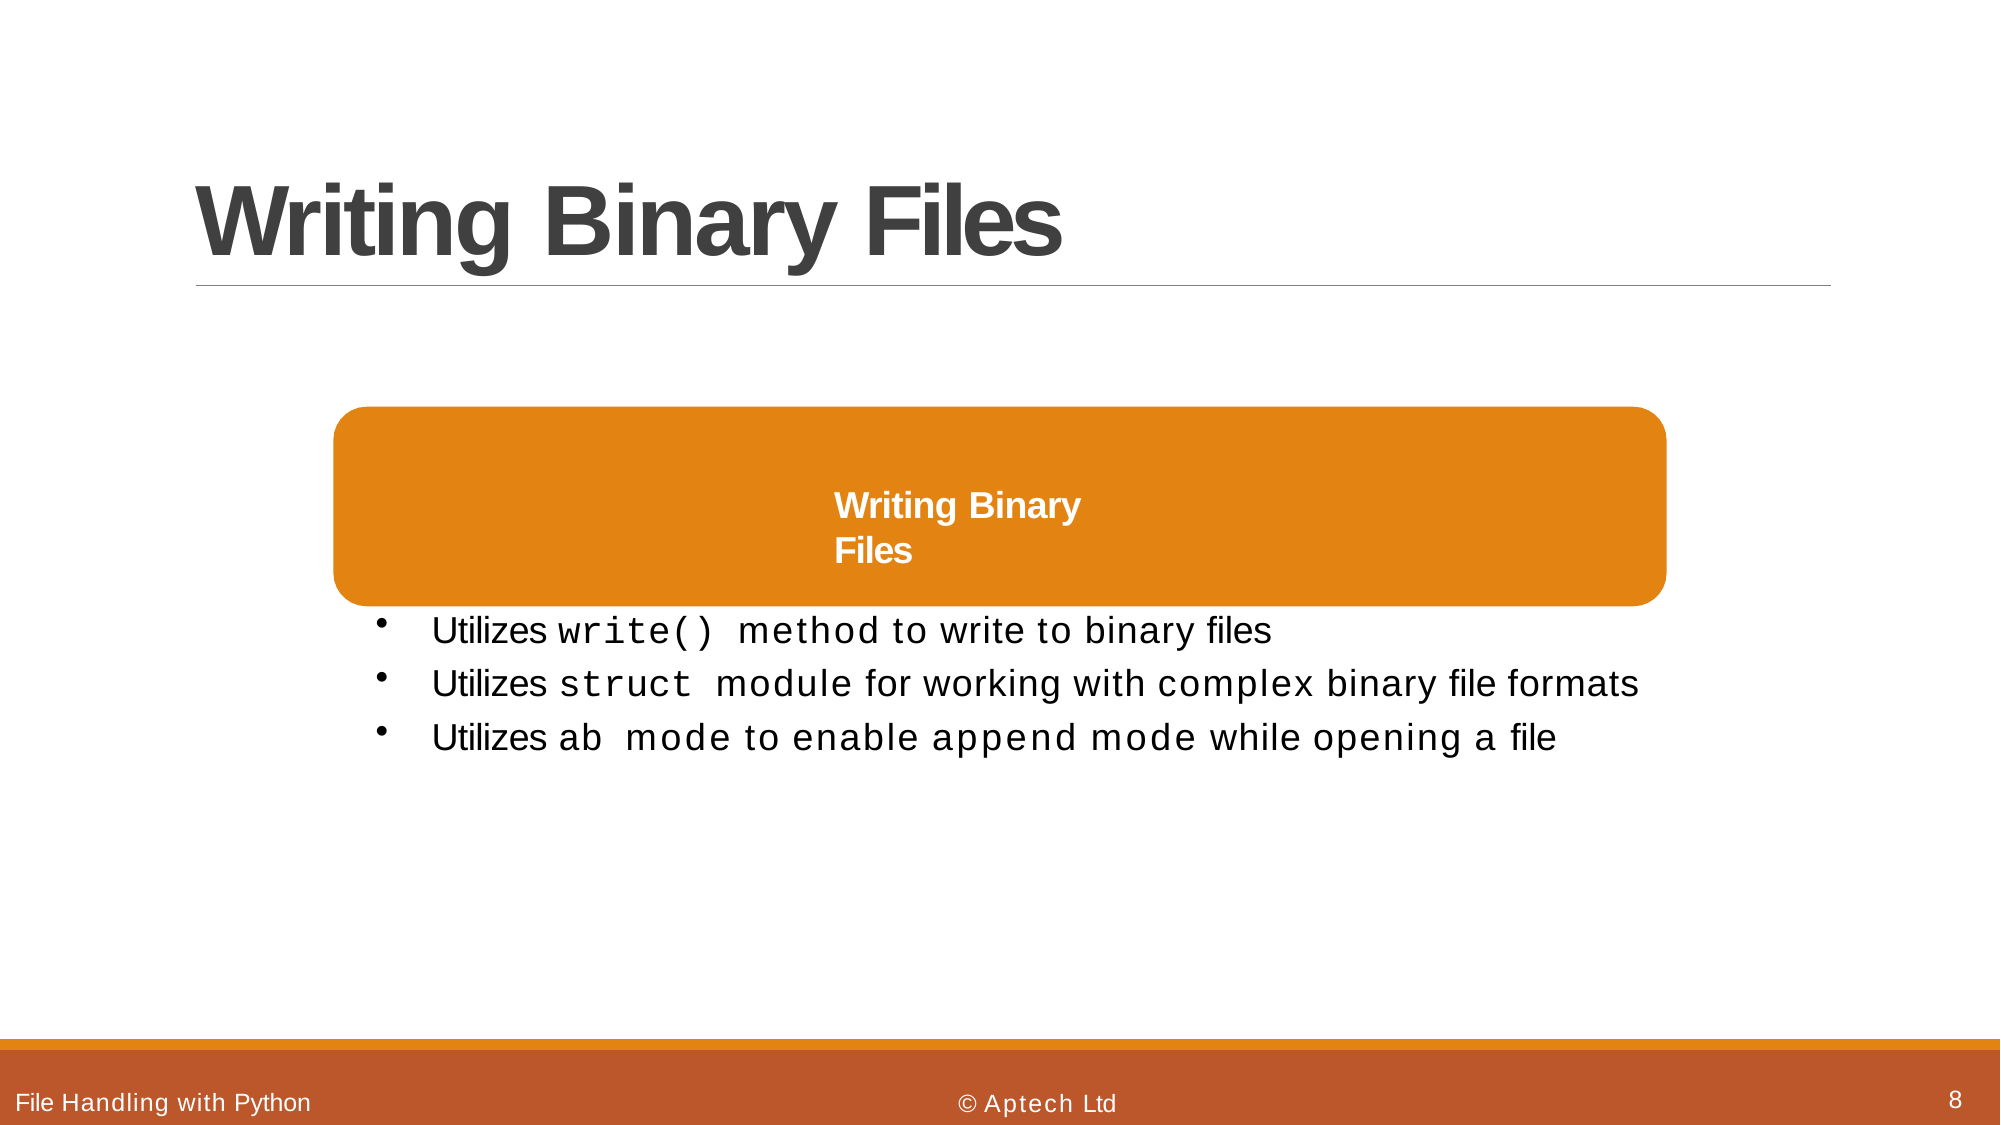

# Writing Binary Files

Writing Binary Files
Utilizes write() method to write to binary files
Utilizes struct module for working with complex binary file formats
Utilizes ab mode to enable append mode while opening a file
8
File Handling with Python
© Aptech Ltd